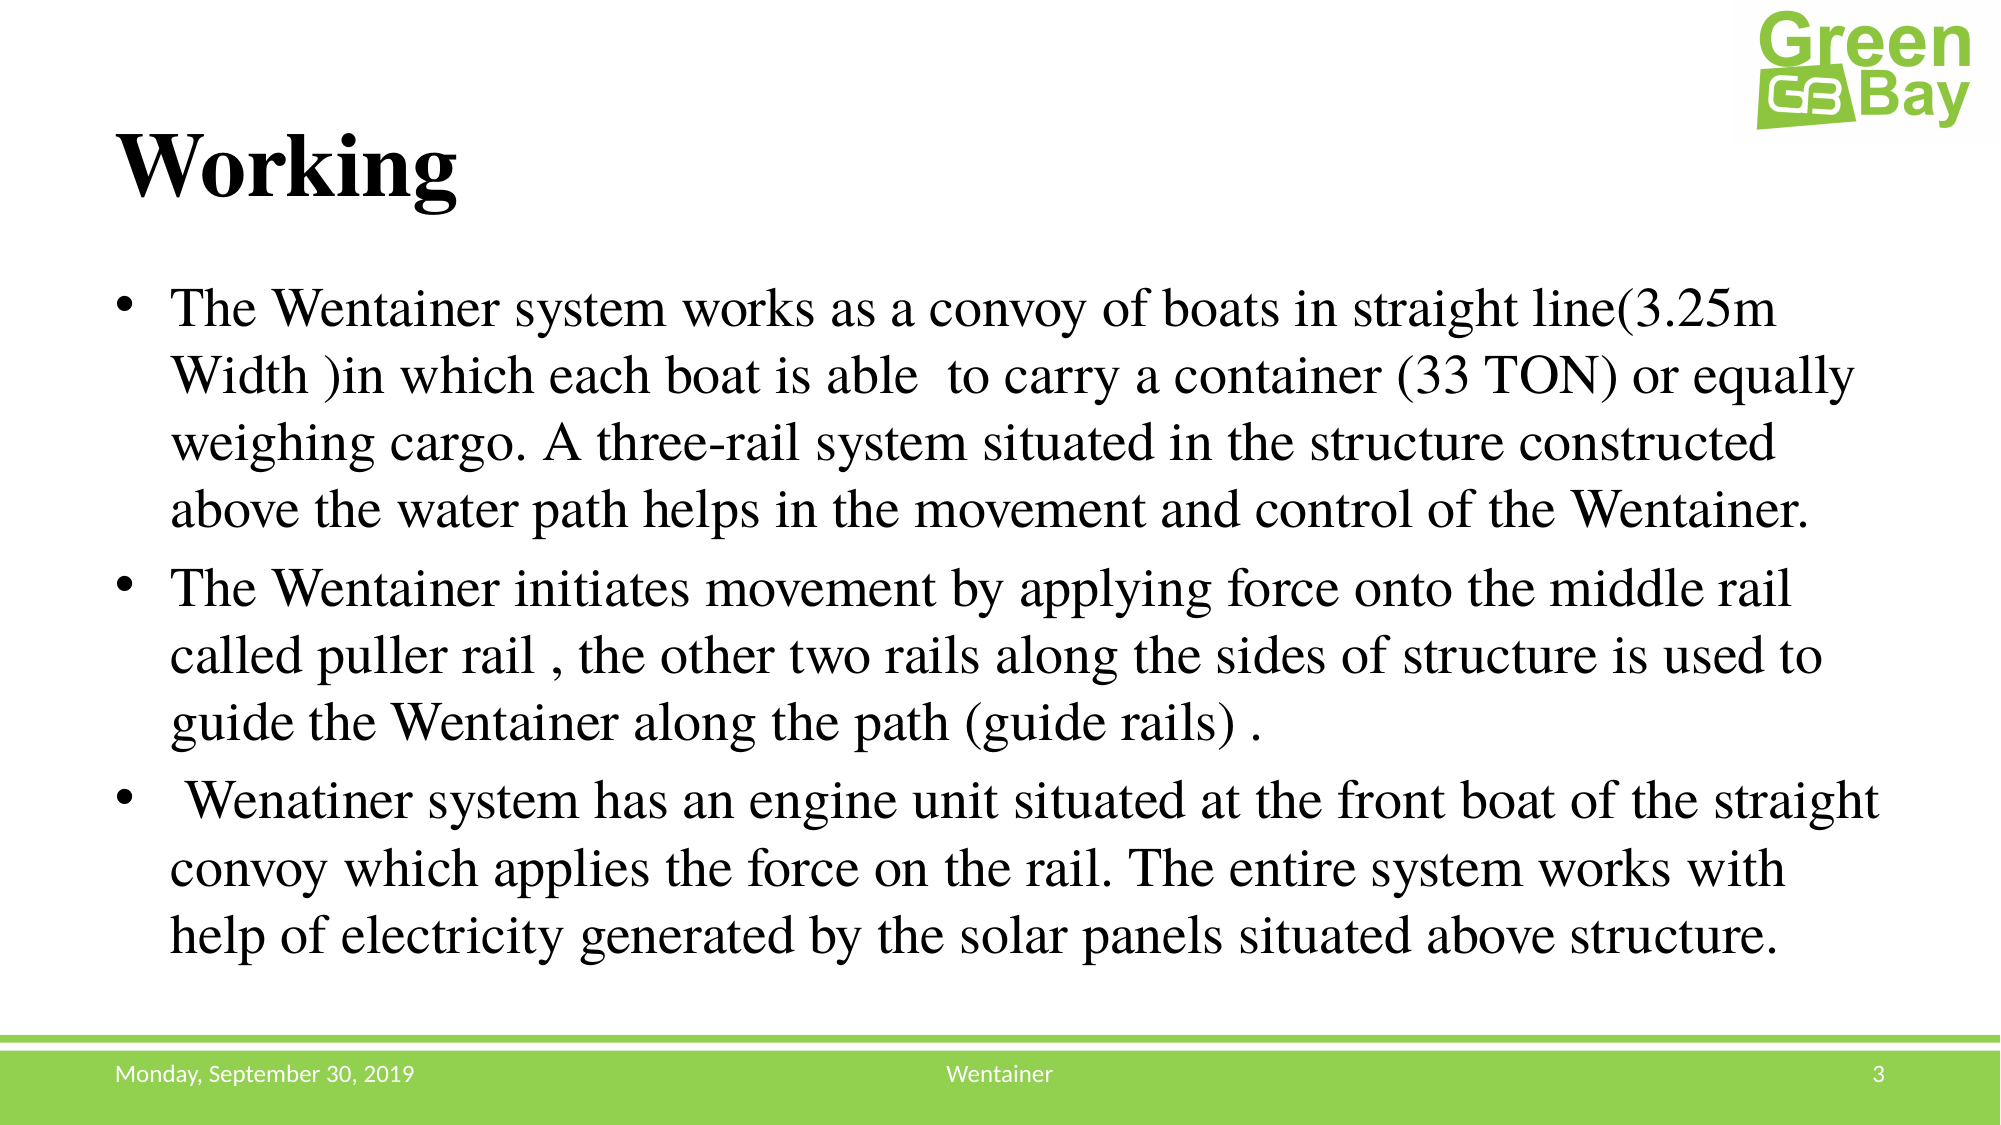

# Working
The Wentainer system works as a convoy of boats in straight line(3.25m Width )in which each boat is able  to carry a container (33 TON) or equally weighing cargo. A three-rail system situated in the structure constructed above the water path helps in the movement and control of the Wentainer.
The Wentainer initiates movement by applying force onto the middle rail called puller rail , the other two rails along the sides of structure is used to guide the Wentainer along the path (guide rails) .
 Wenatiner system has an engine unit situated at the front boat of the straight convoy which applies the force on the rail. The entire system works with help of electricity generated by the solar panels situated above structure.

Monday, September 30, 2019
Wentainer
3